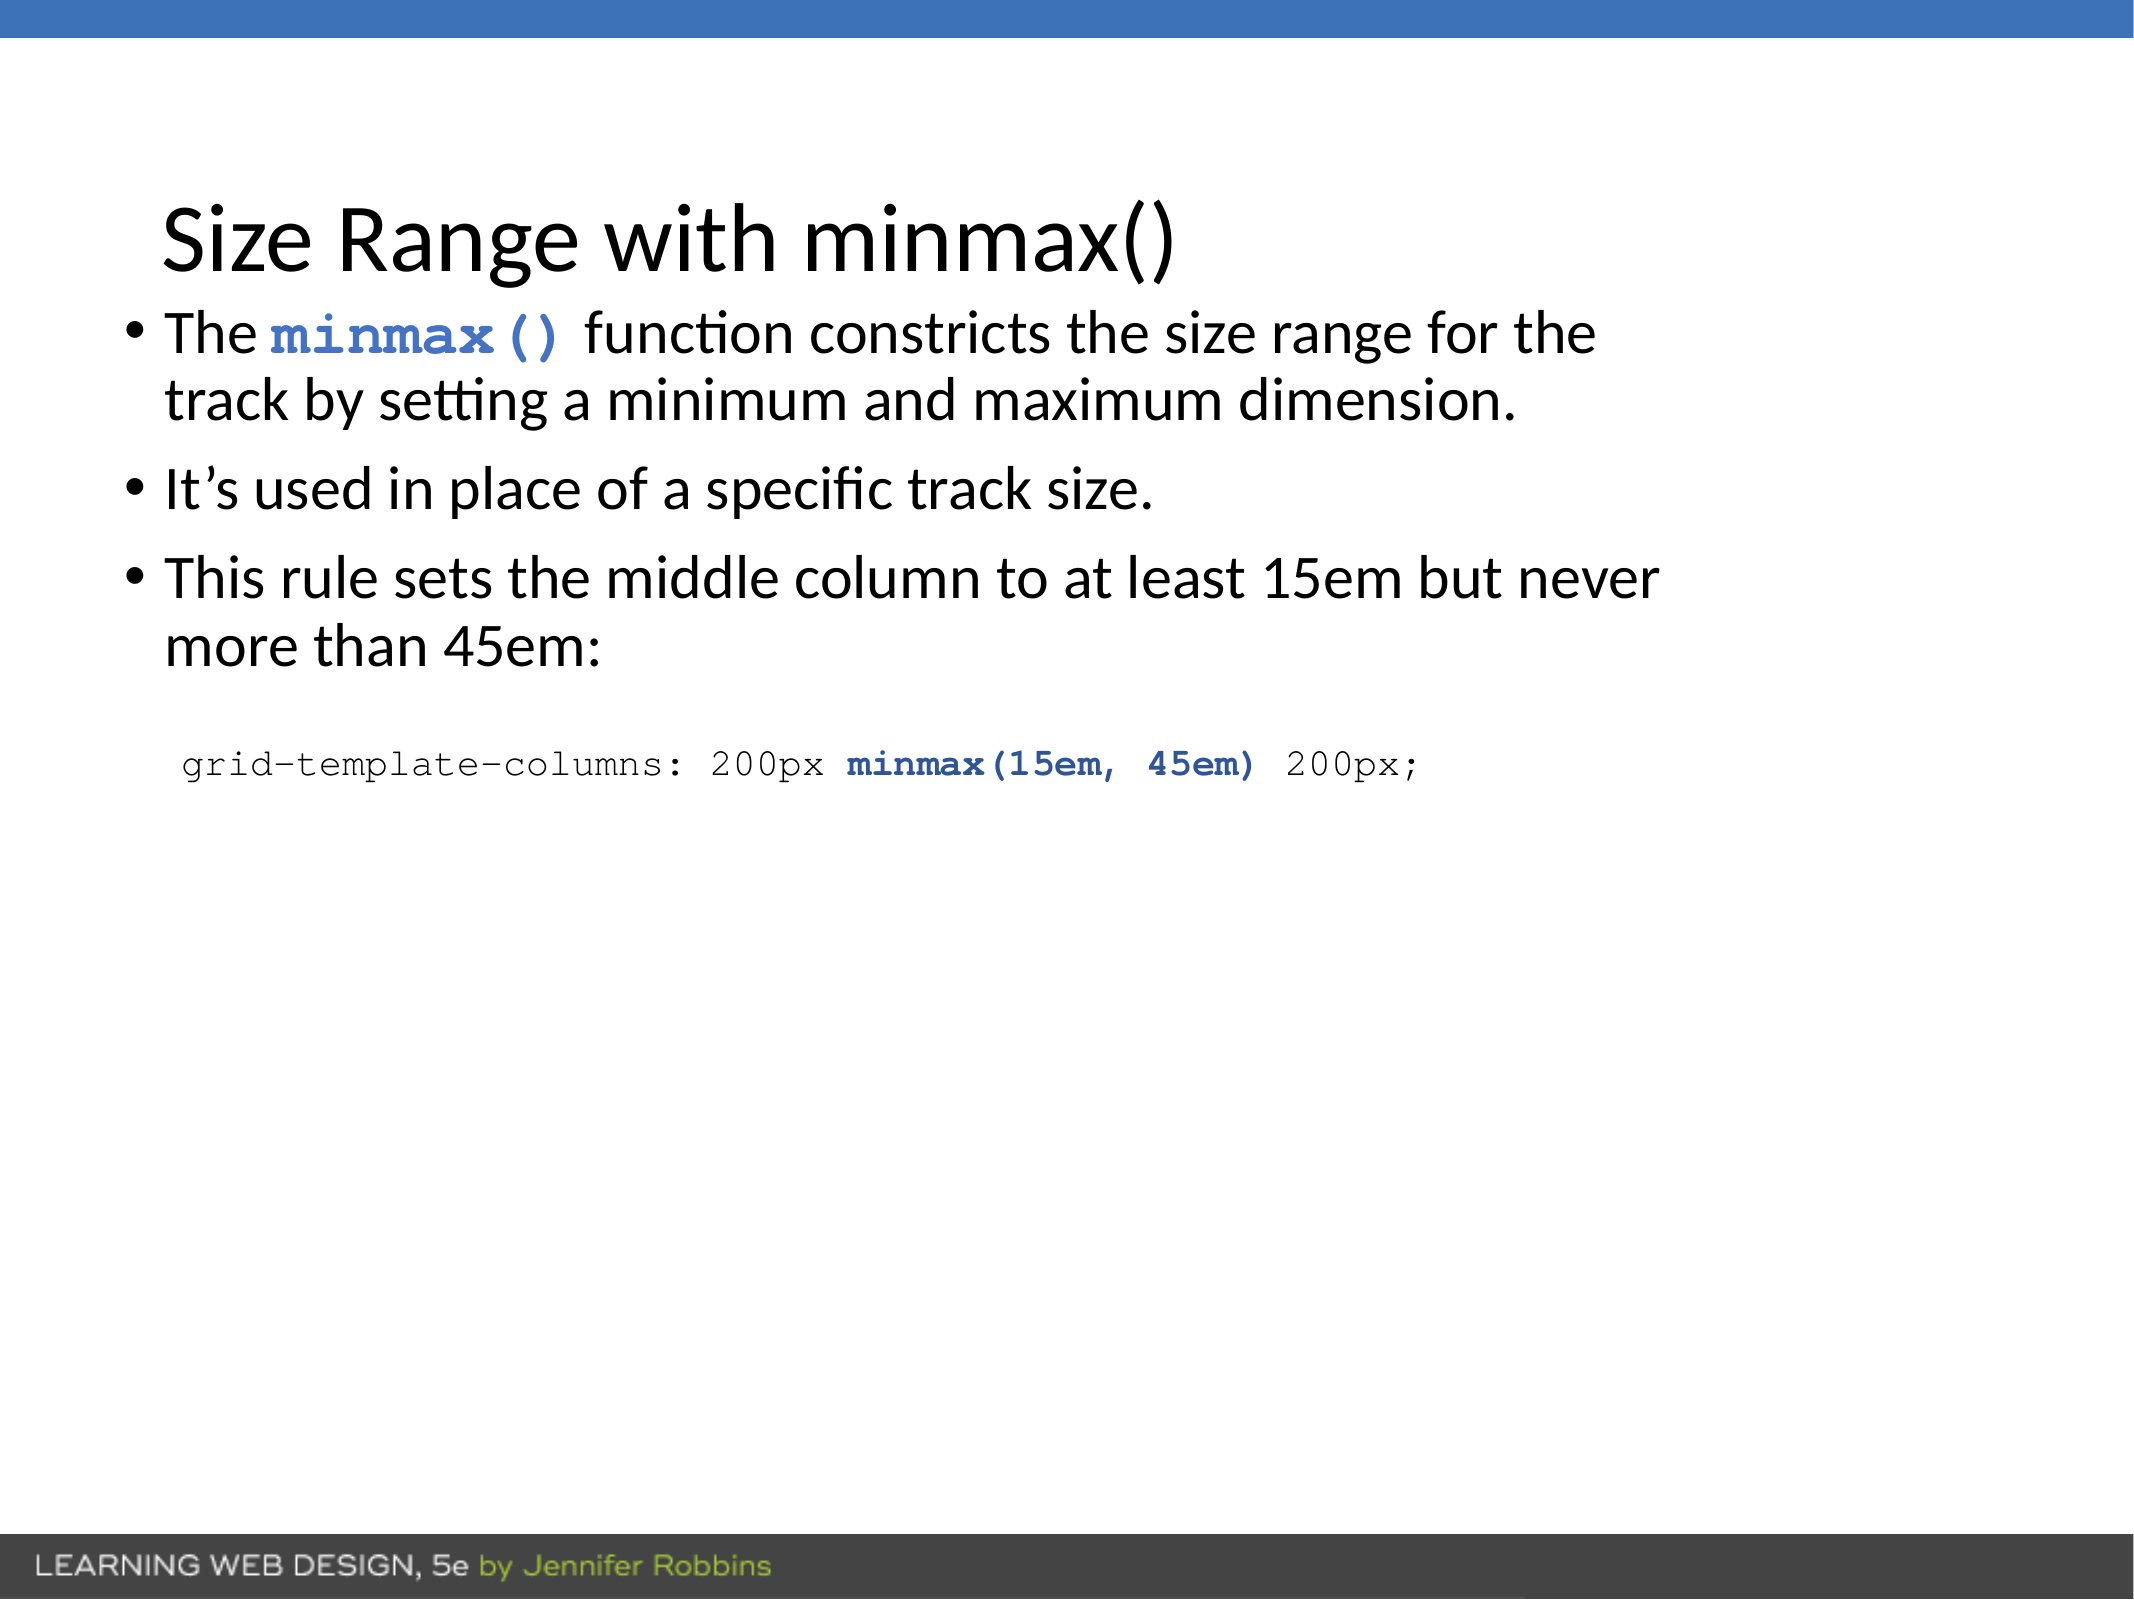

# Size Range with minmax()
The minmax() function constricts the size range for the track by setting a minimum and maximum dimension.
It’s used in place of a specific track size.
This rule sets the middle column to at least 15em but never more than 45em:
grid-template-columns: 200px minmax(15em, 45em) 200px;